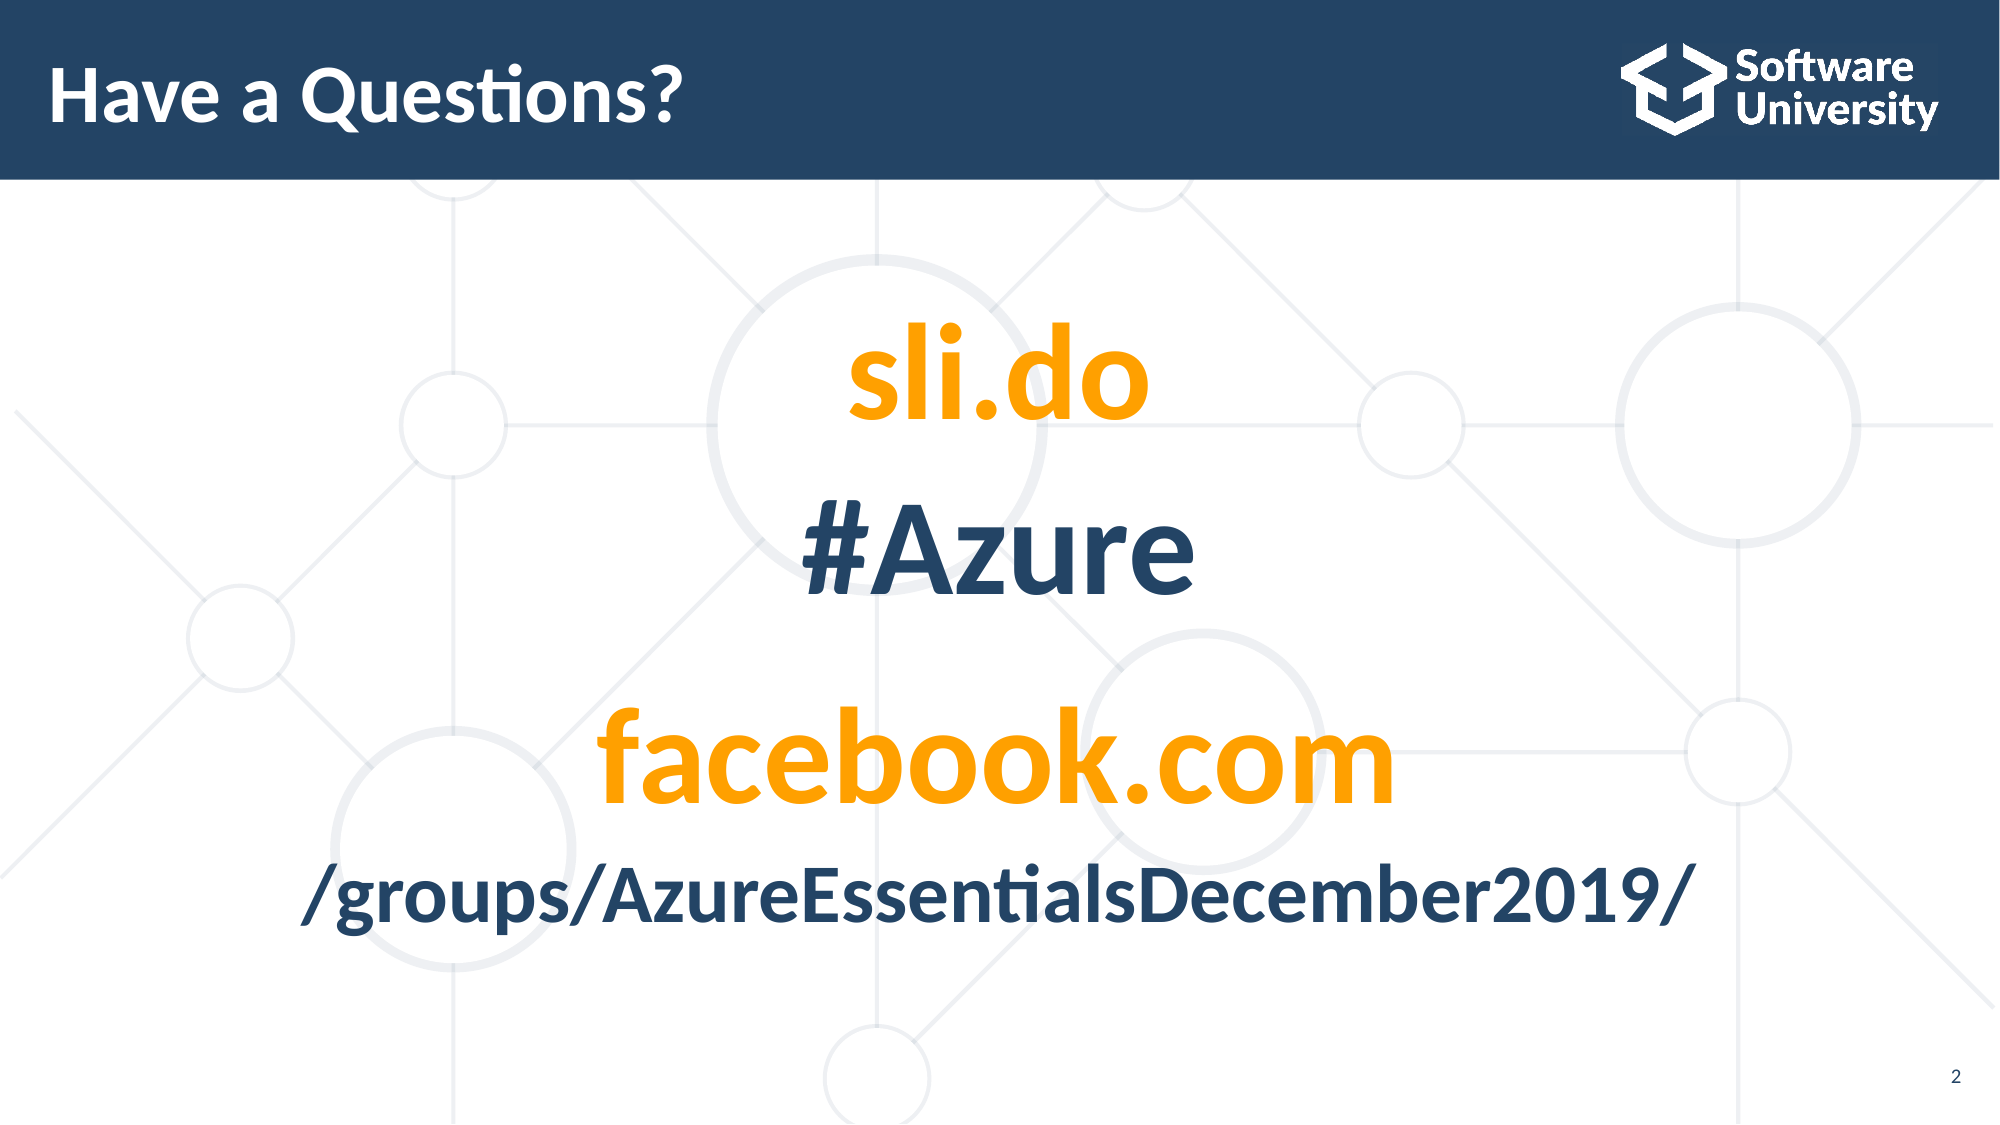

# Have a Questions?
sli.do
#Azure
facebook.com
/groups/AzureEssentialsDecember2019/
2